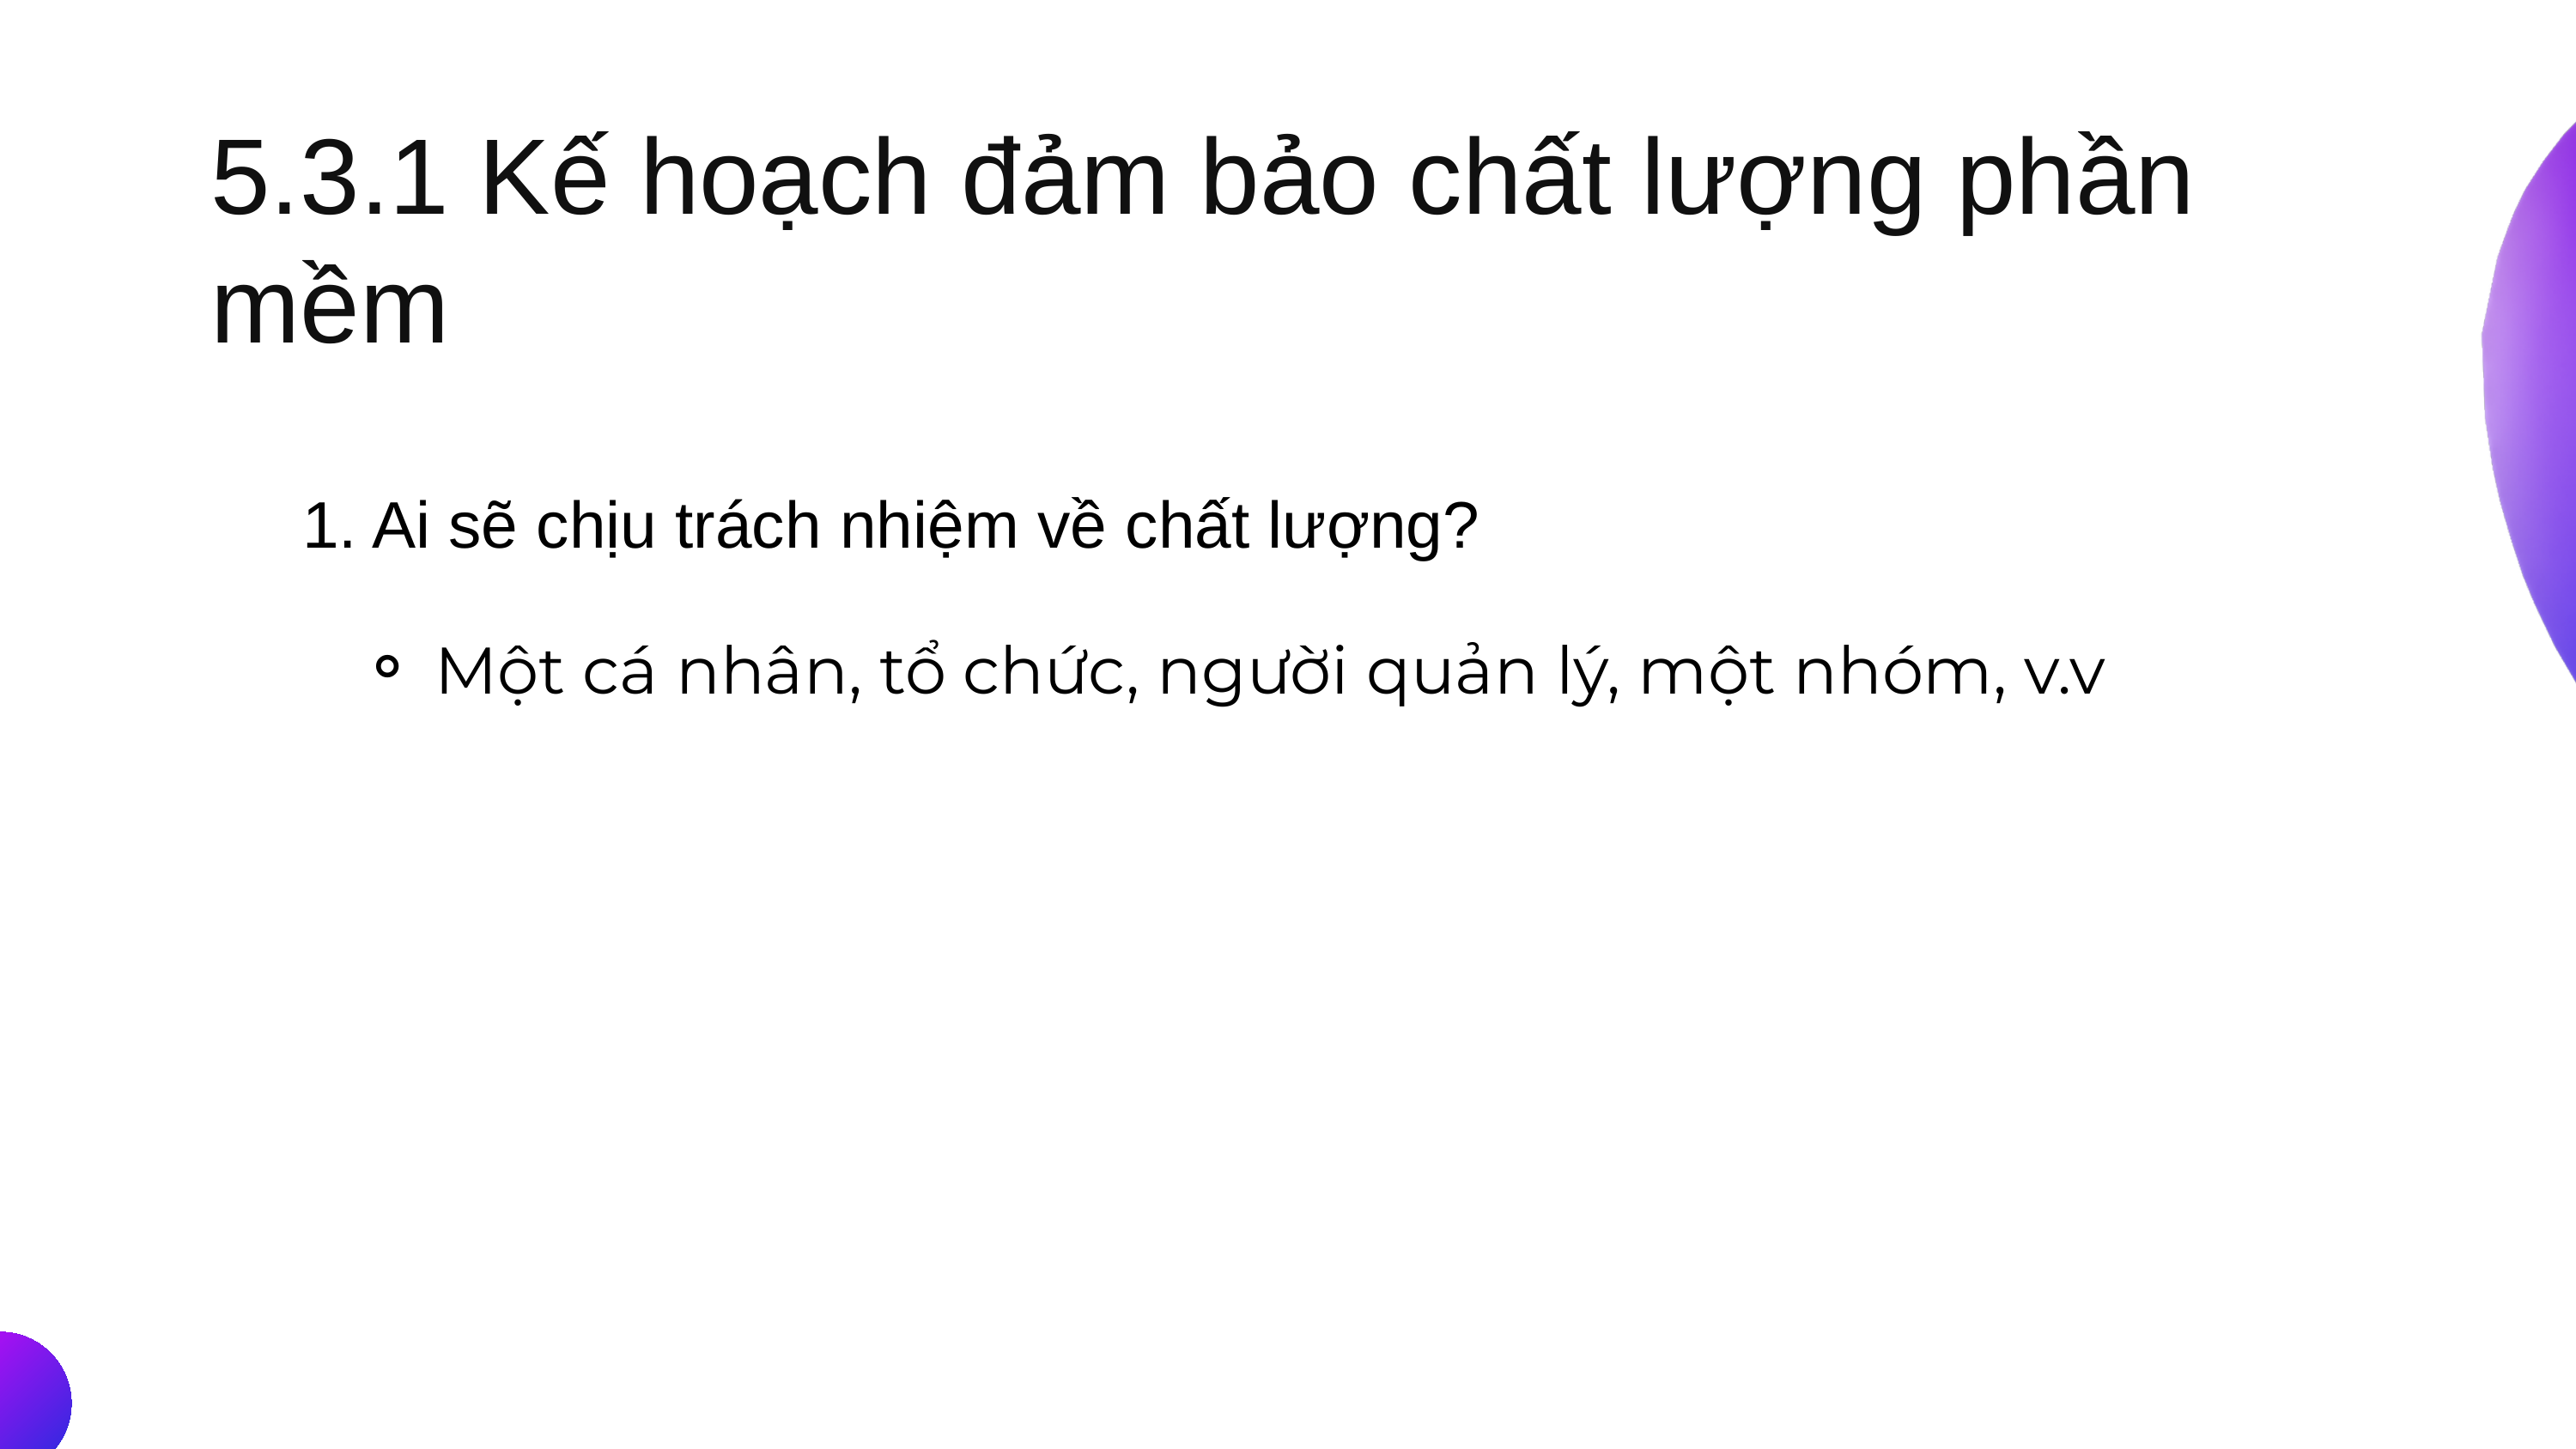

5.3.1 Kế hoạch đảm bảo chất lượng phần mềm

     1. Ai sẽ chịu trách nhiệm về chất lượng?
Một cá nhân, tổ chức, người quản lý, một nhóm, v.v